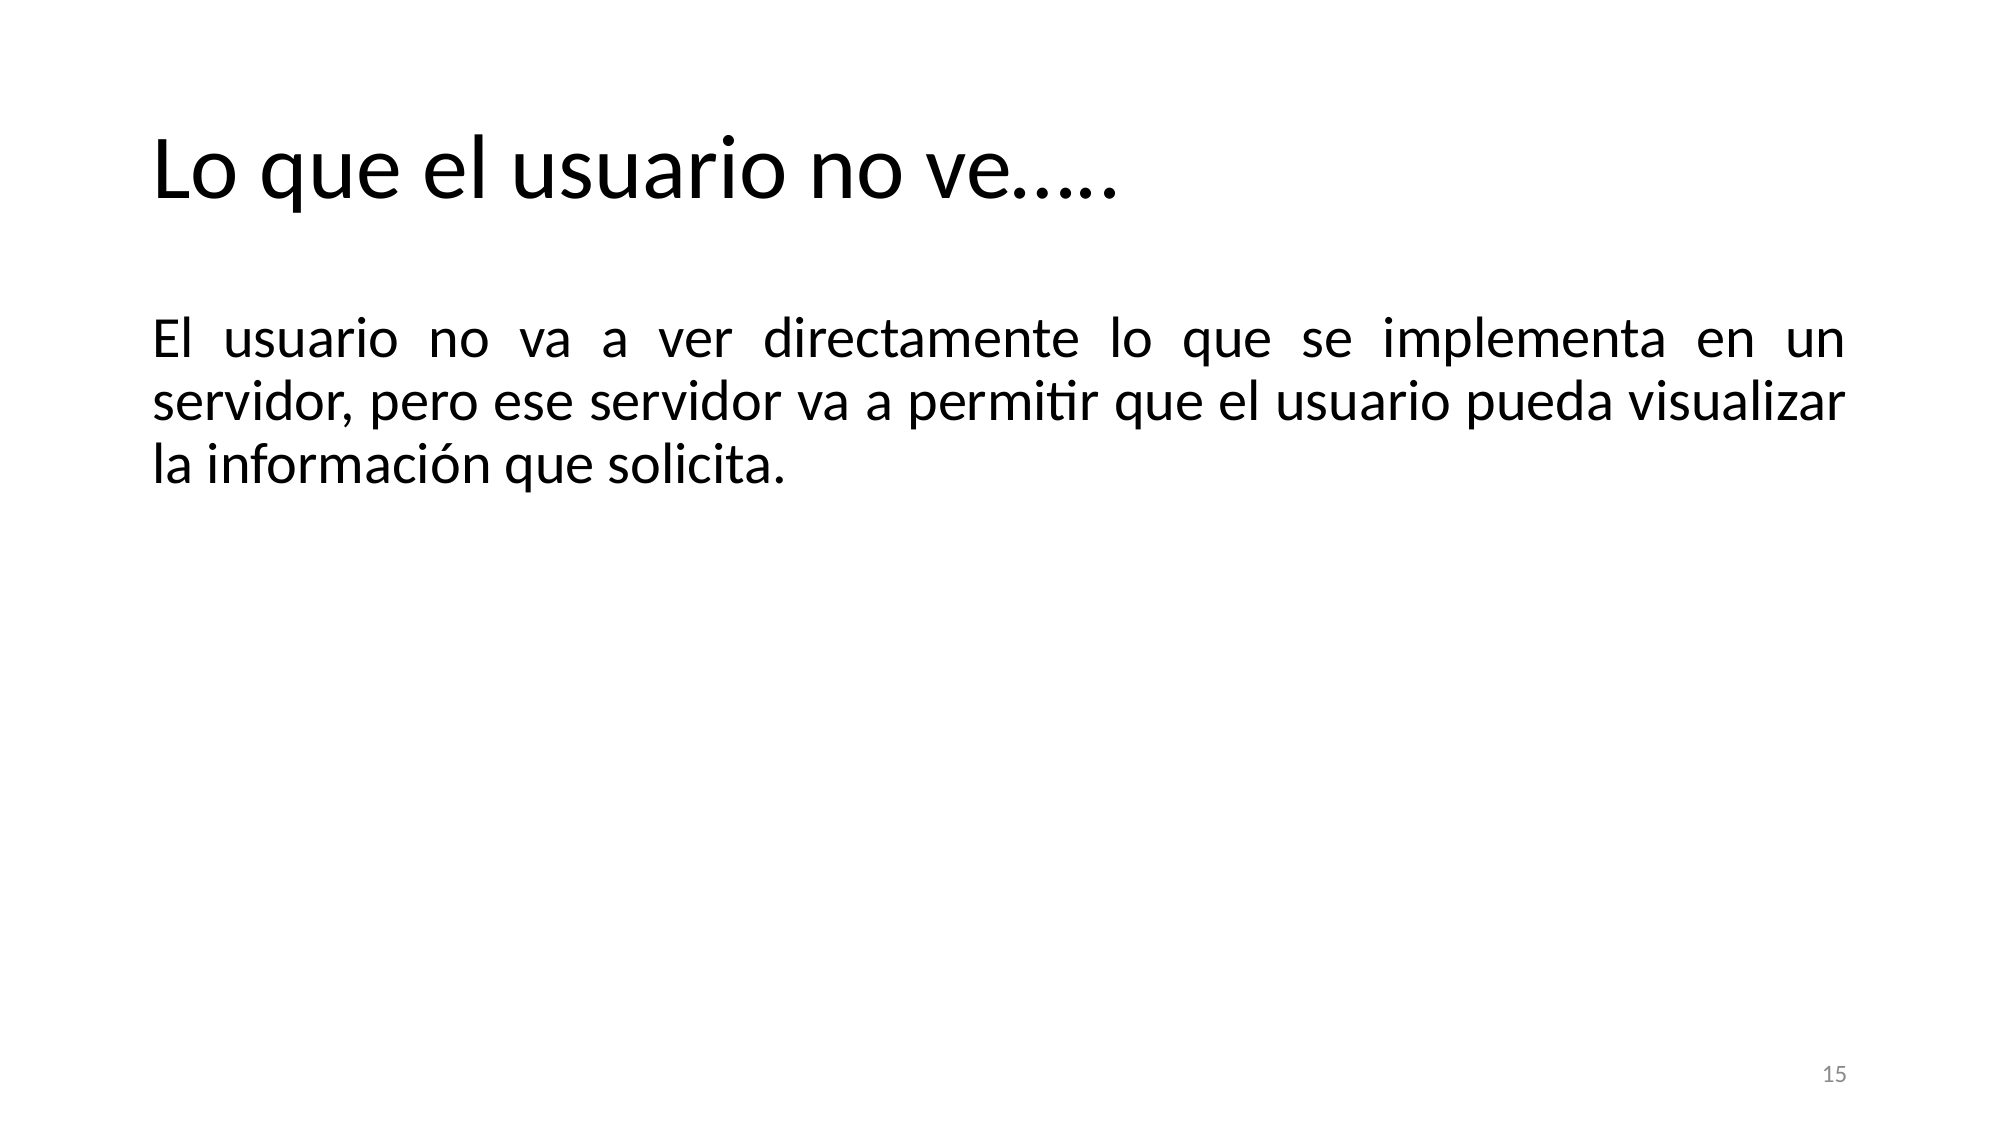

# Lo que el usuario no ve…..
El usuario no va a ver directamente lo que se implementa en un servidor, pero ese servidor va a permitir que el usuario pueda visualizar la información que solicita.
15